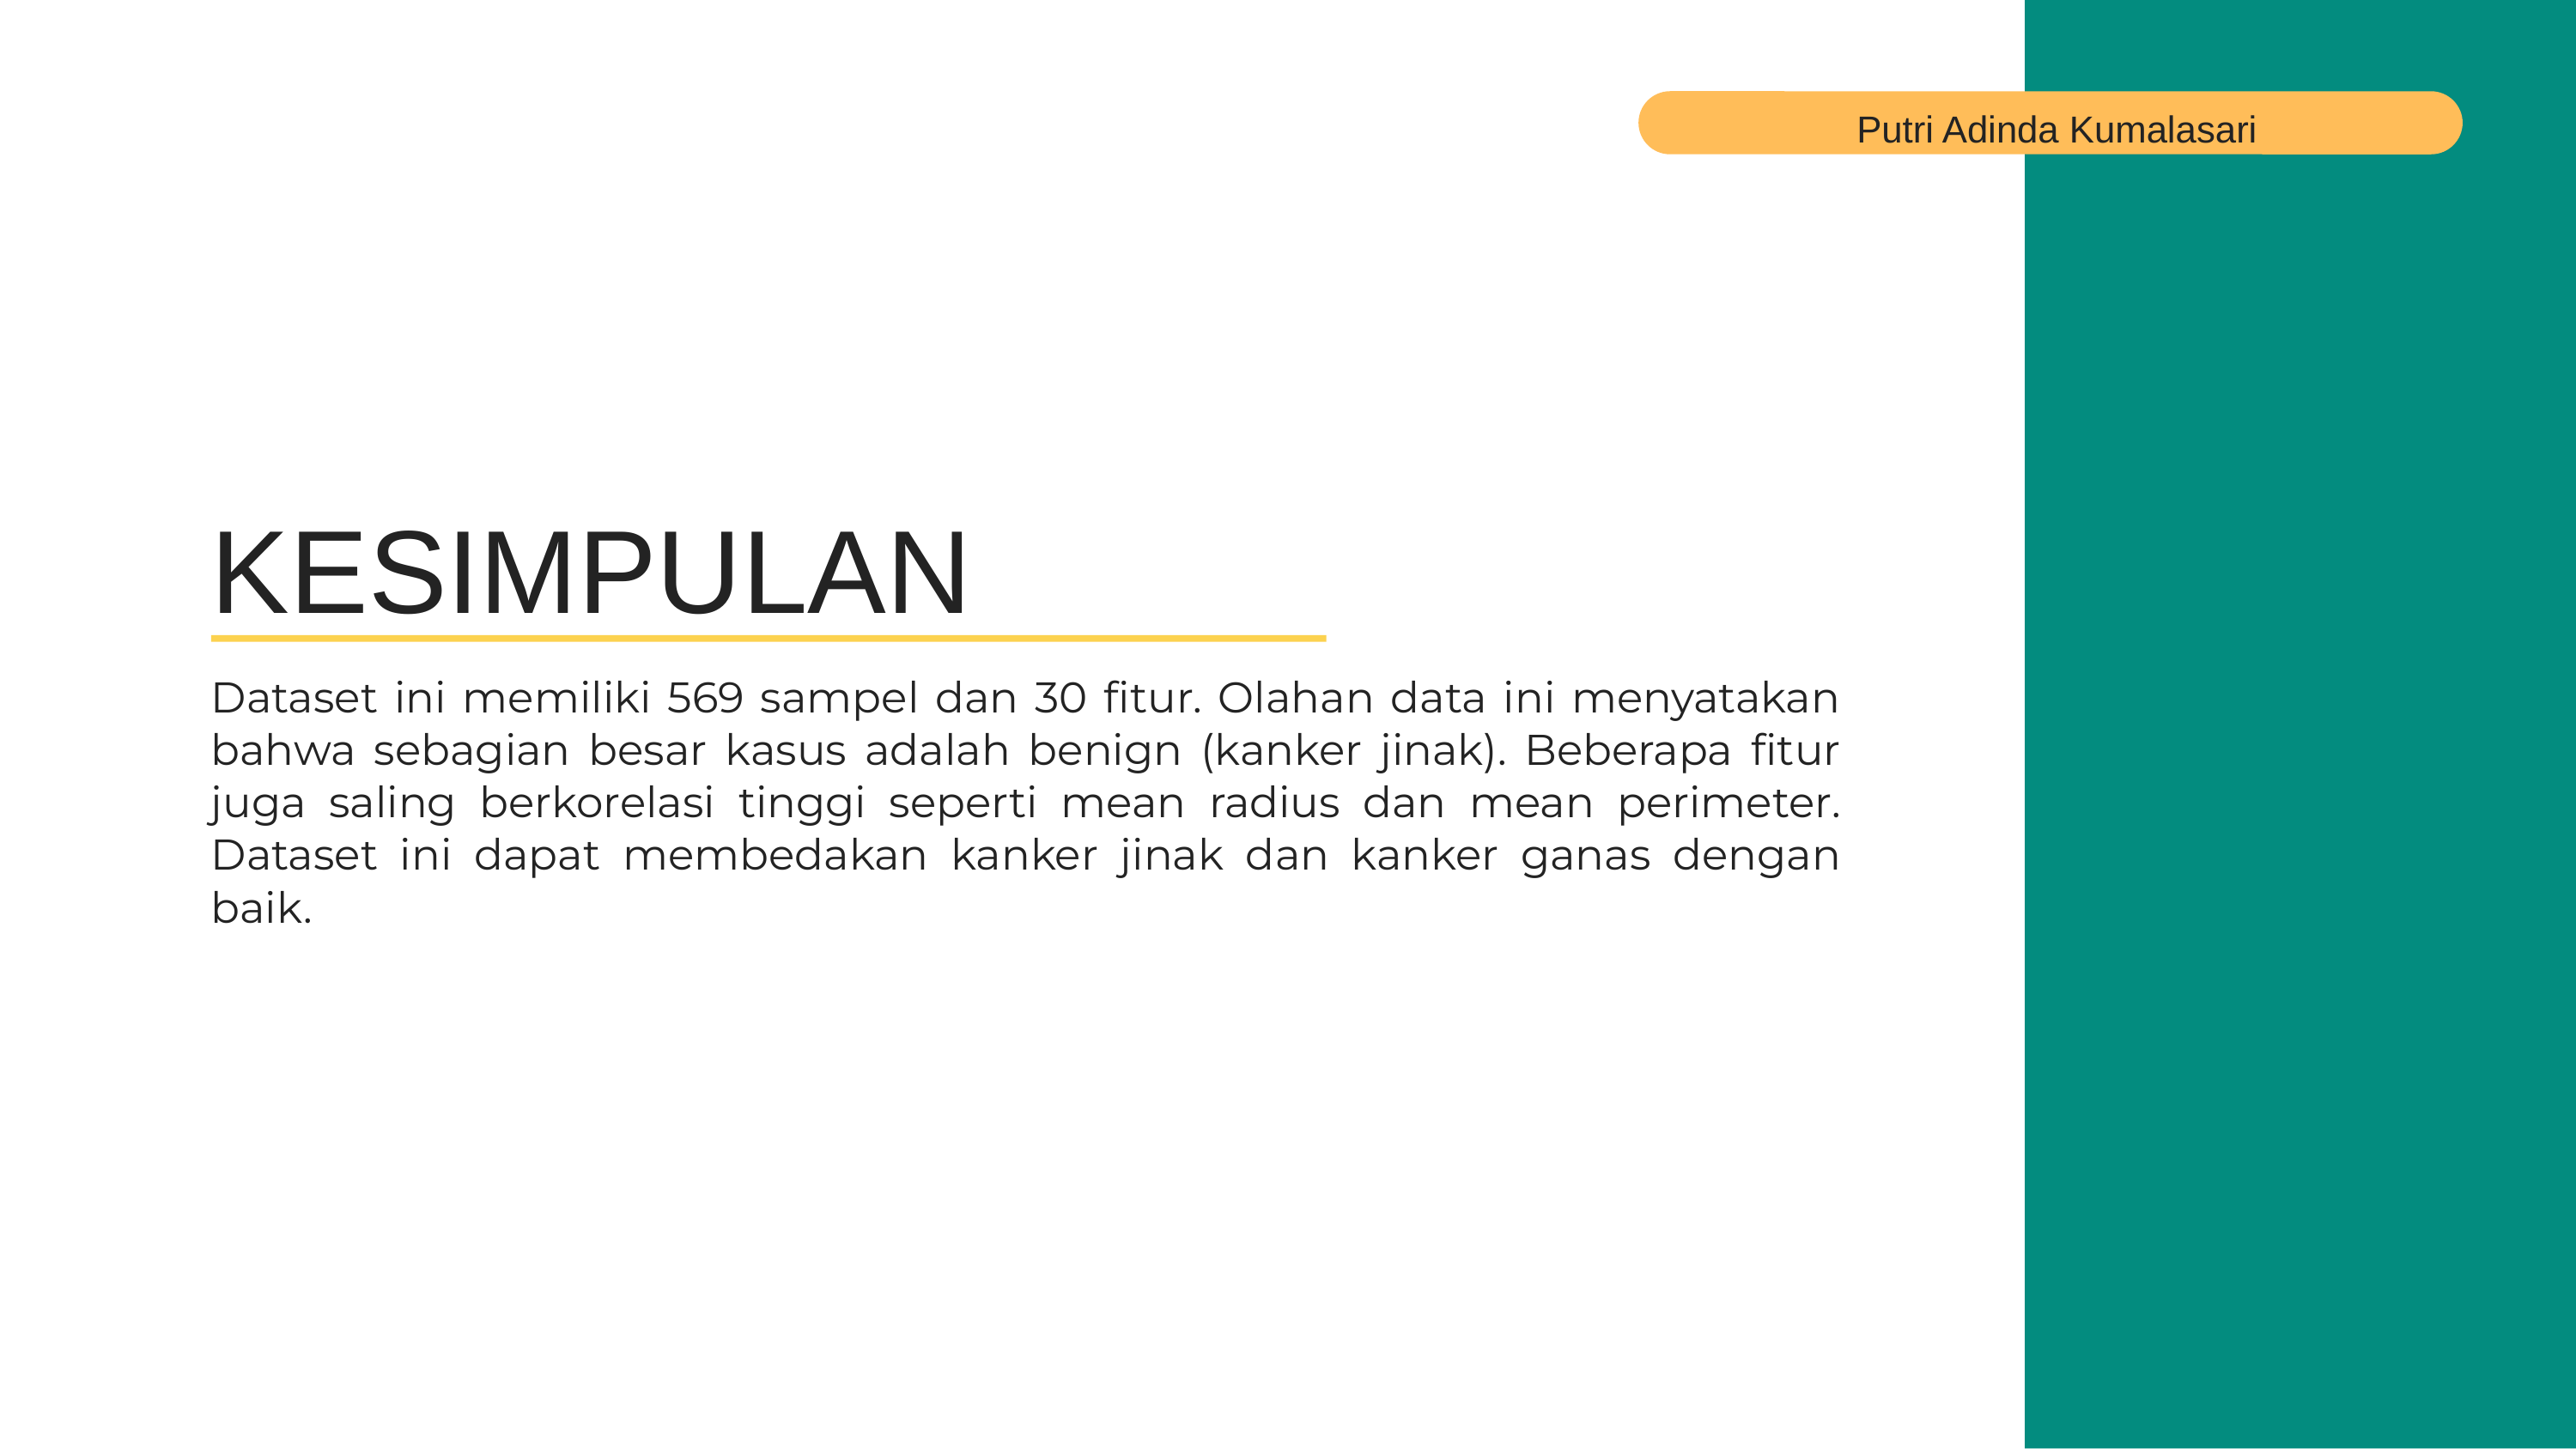

Putri Adinda Kumalasari

KESIMPULAN

Dataset ini memiliki 569 sampel dan 30 fitur. Olahan data ini menyatakan bahwa sebagian besar kasus adalah benign (kanker jinak). Beberapa fitur juga saling berkorelasi tinggi seperti mean radius dan mean perimeter. Dataset ini dapat membedakan kanker jinak dan kanker ganas dengan baik.